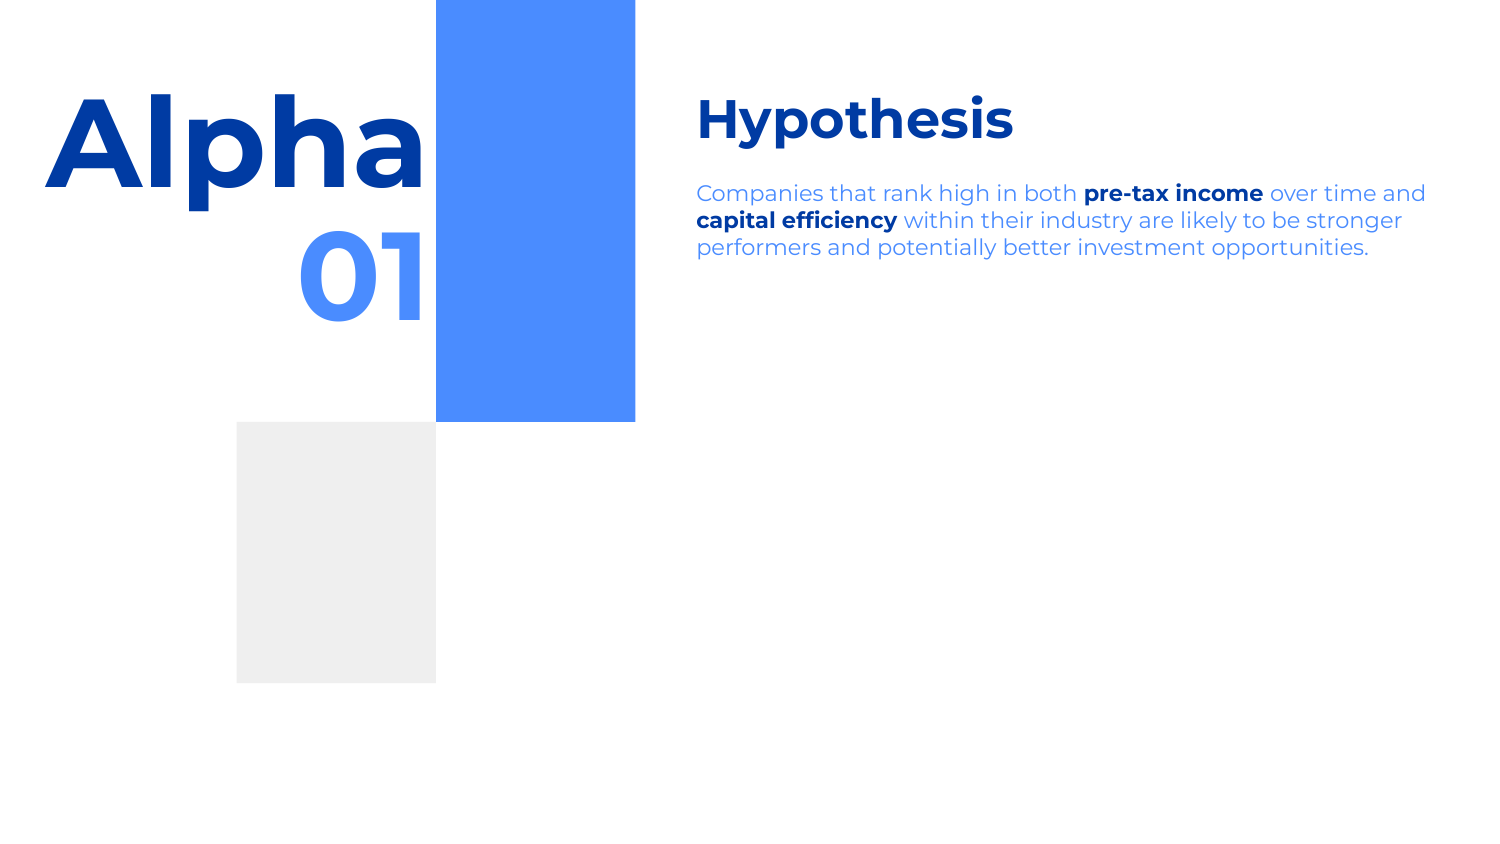

Hypothesis
# Alpha
Companies that rank high in both pre-tax income over time and capital efficiency within their industry are likely to be stronger performers and potentially better investment opportunities.
01